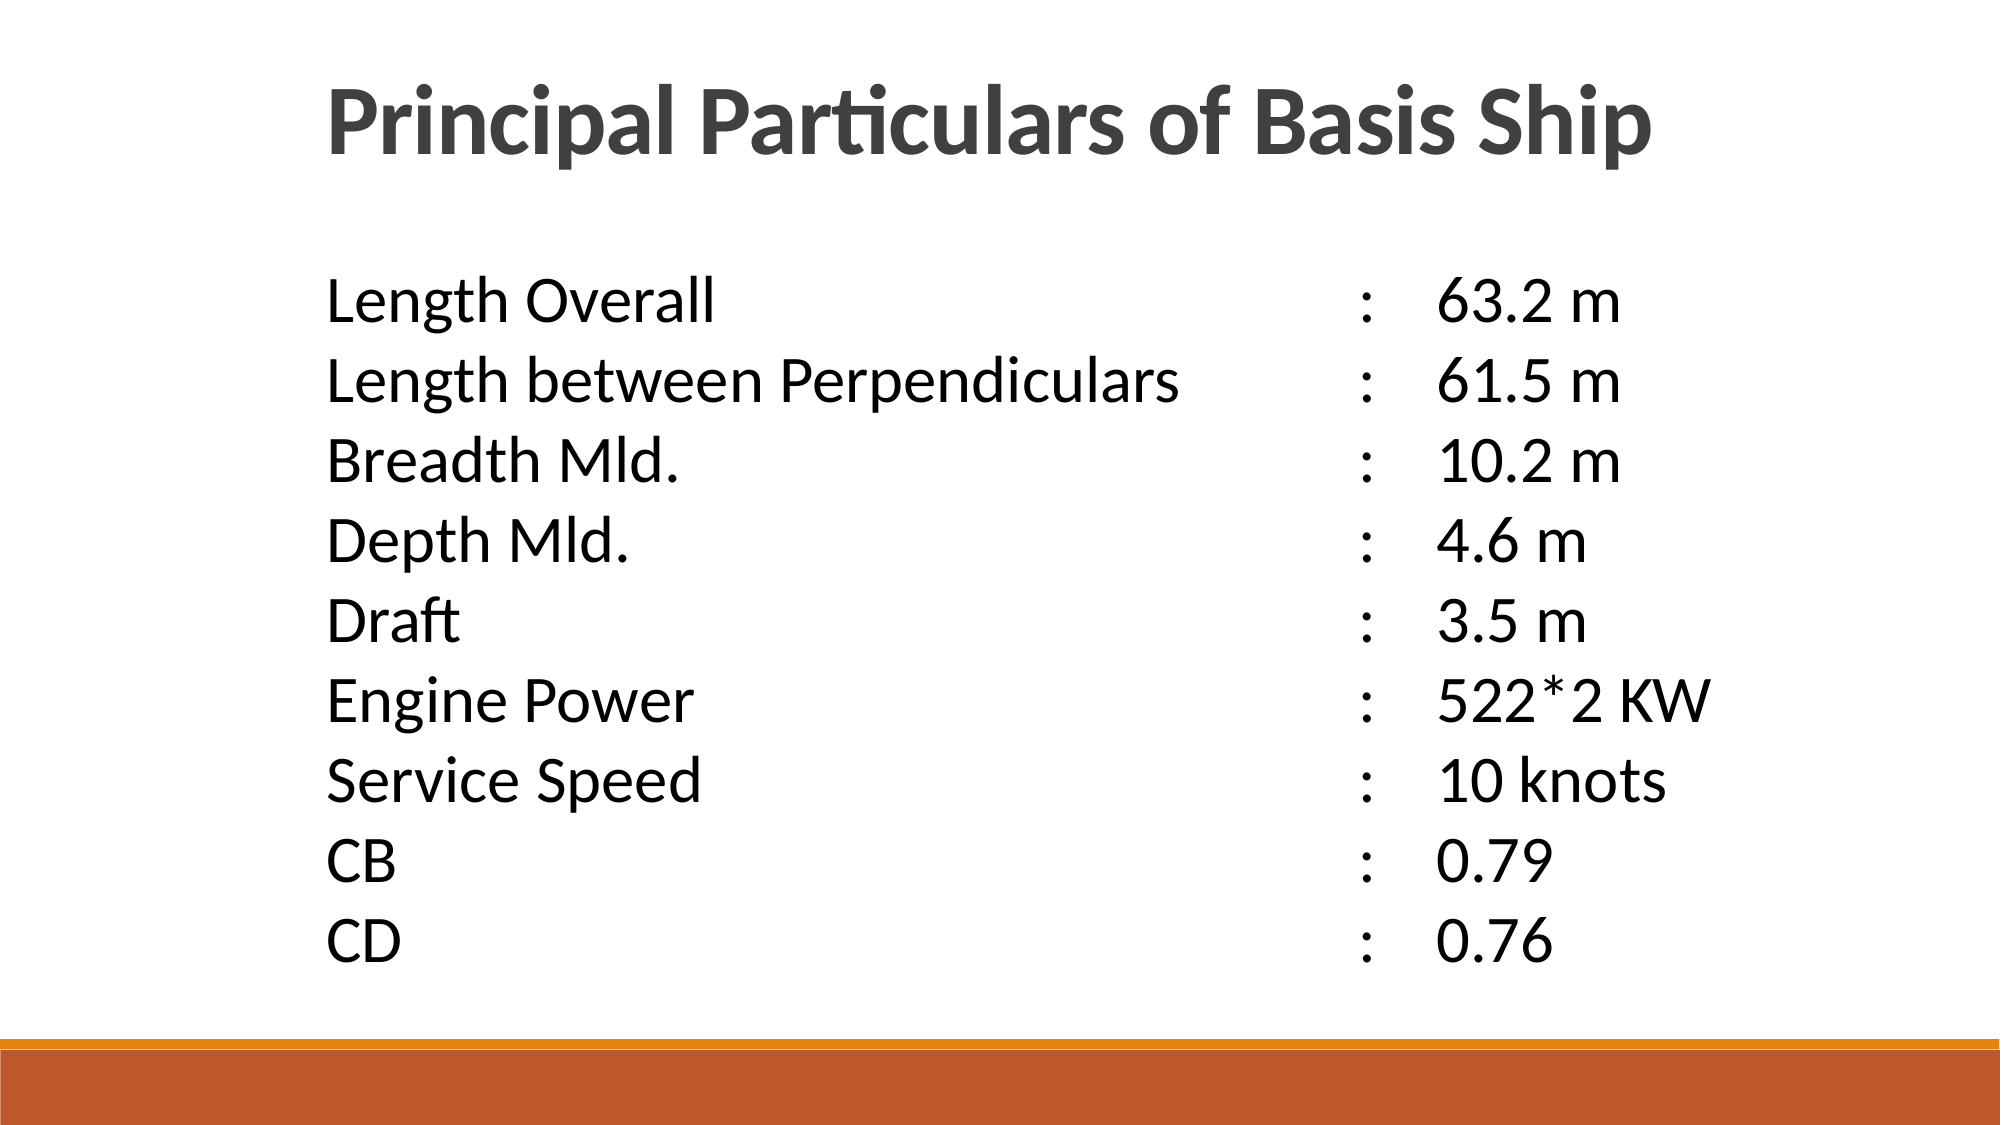

Principal Particulars of Basis Ship
Length Overall
Length between Perpendiculars
Breadth Mld.
Depth Mld.
Draft
Engine Power
Service Speed
CB
CD
:    63.2 m
:    61.5 m
:    10.2 m
:    4.6 m
:    3.5 m
:    522*2 KW
:    10 knots
:    0.79
:    0.76